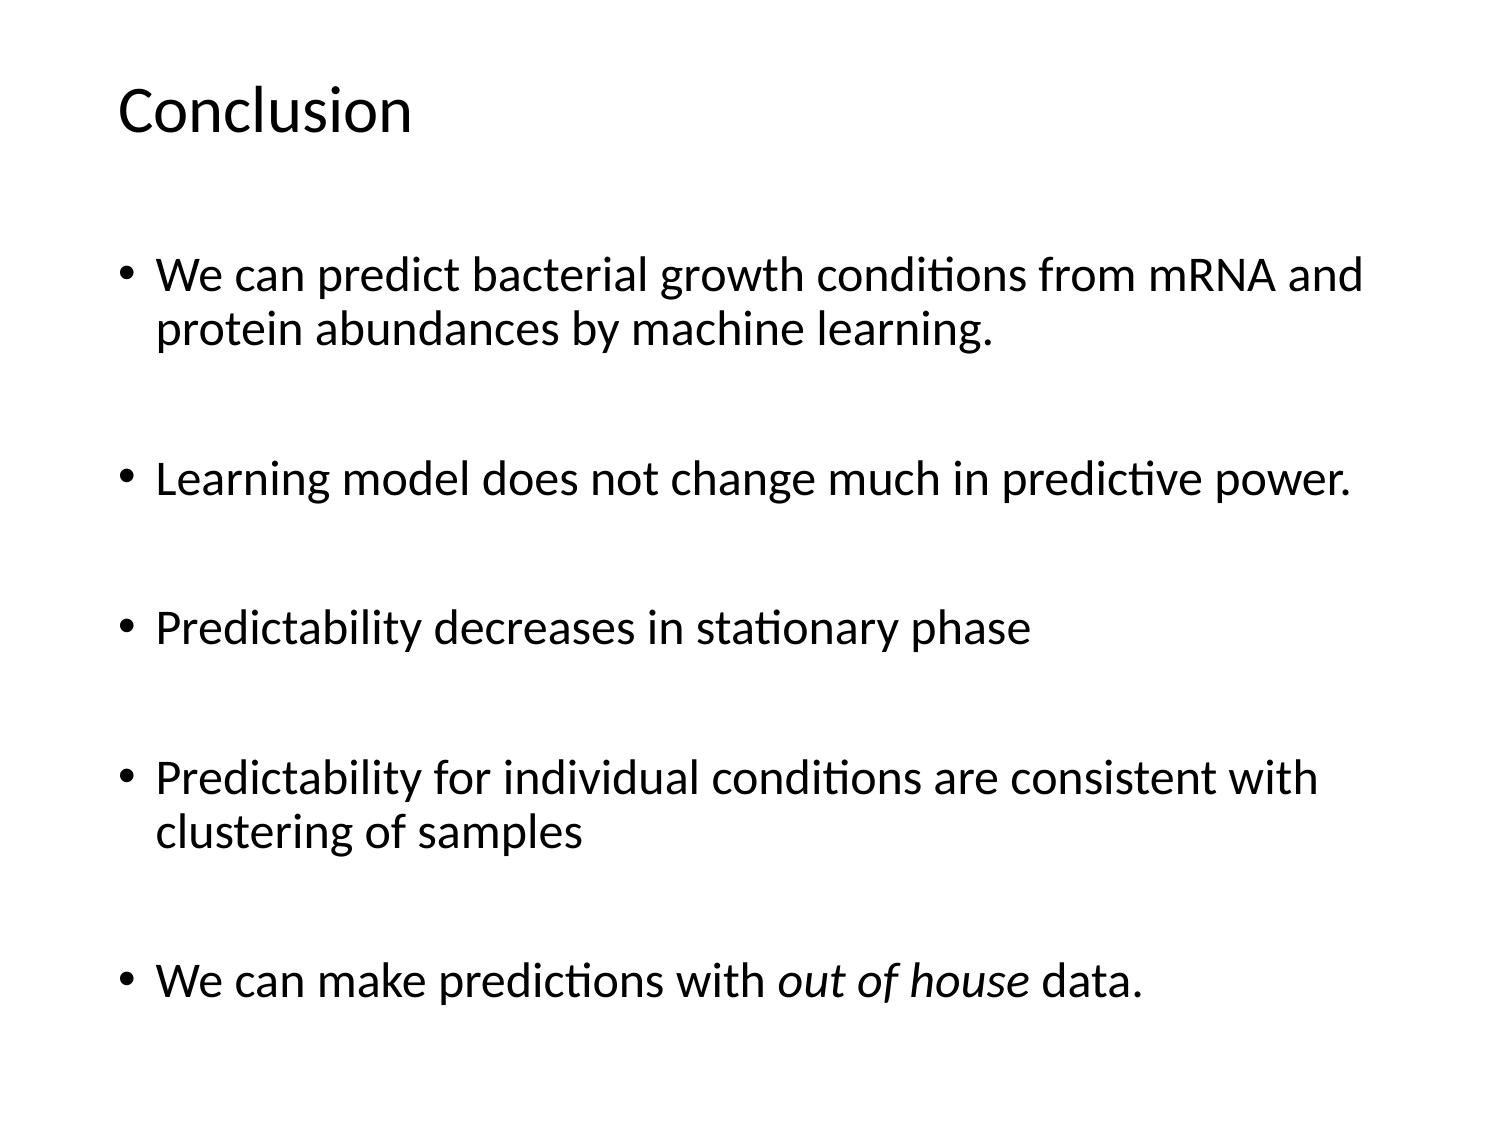

# Conclusion
We can predict bacterial growth conditions from mRNA and protein abundances by machine learning.

Learning model does not change much in predictive power.

Predictability decreases in stationary phase

Predictability for individual conditions are consistent with clustering of samples

We can make predictions with out of house data.